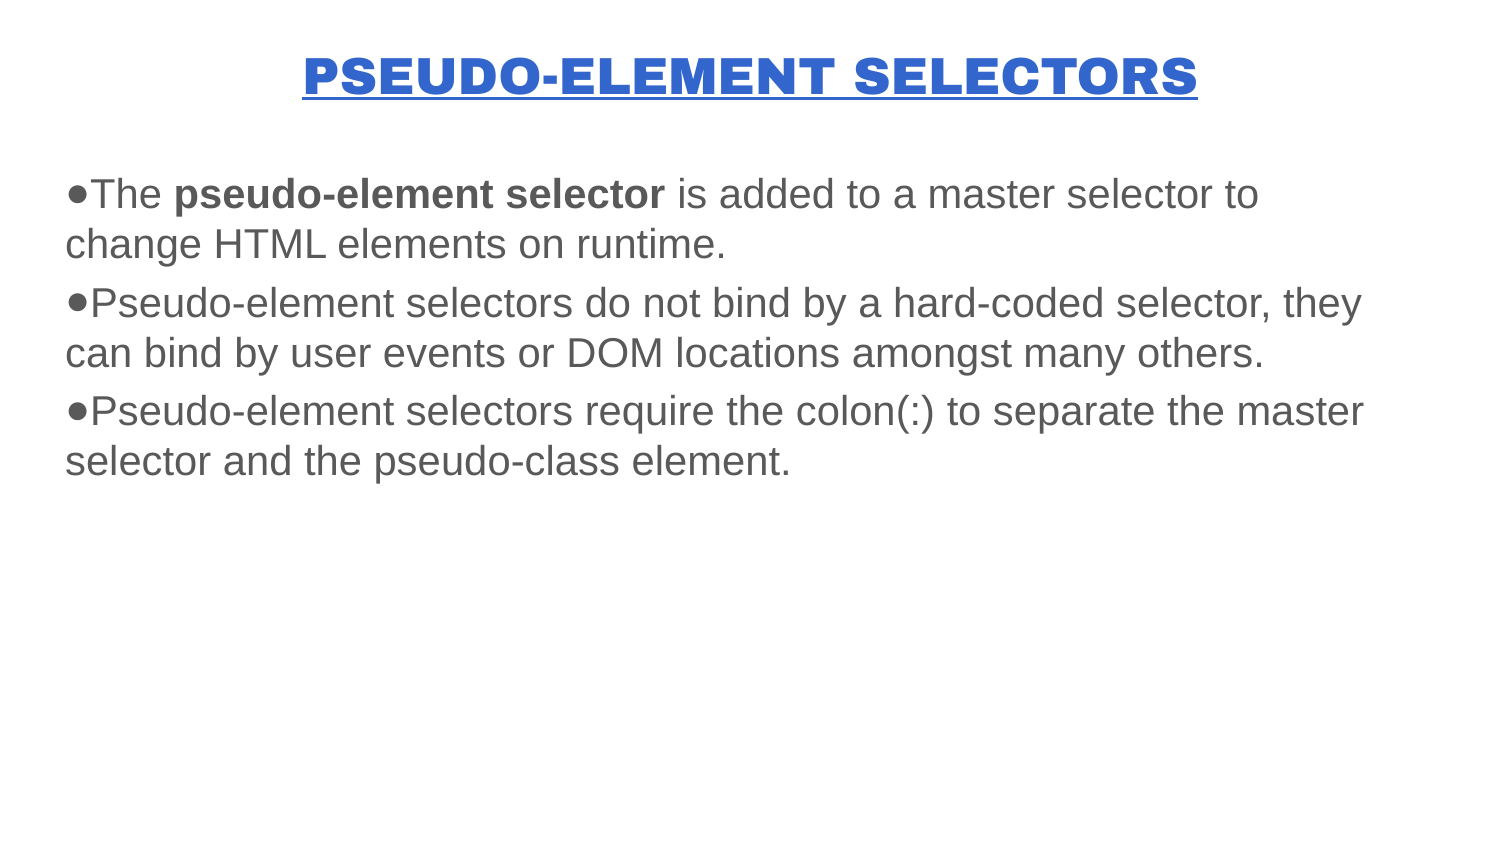

# PSEUDO-ELEMENT SELECTORS
The pseudo-element selector is added to a master selector to change HTML elements on runtime.
Pseudo-element selectors do not bind by a hard-coded selector, they can bind by user events or DOM locations amongst many others.
Pseudo-element selectors require the colon(:) to separate the master selector and the pseudo-class element.